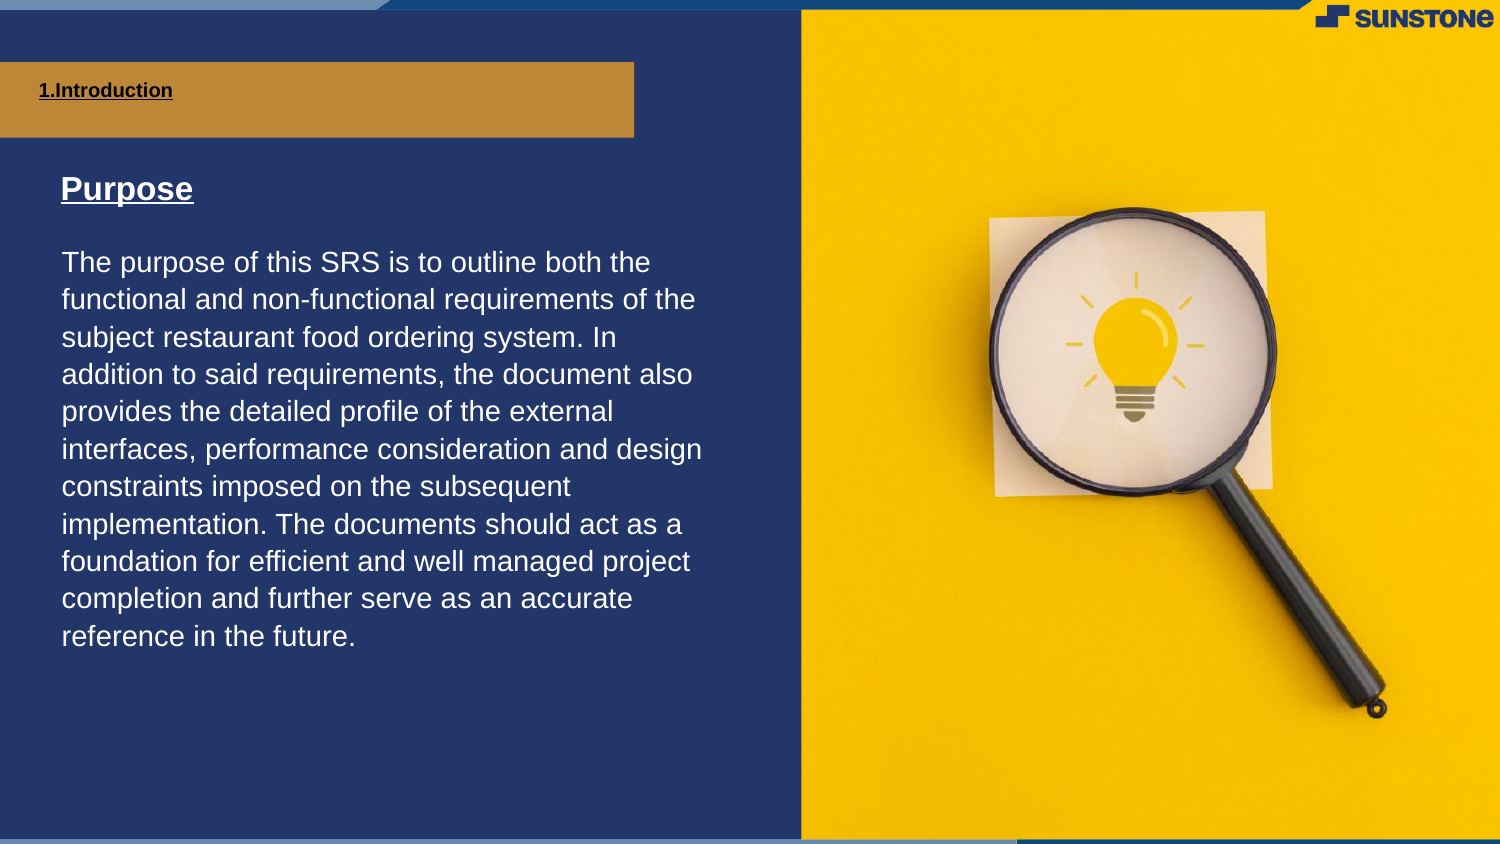

# 1.Introduction
Purpose
The purpose of this SRS is to outline both the functional and non-functional requirements of the subject restaurant food ordering system. In addition to said requirements, the document also provides the detailed profile of the external interfaces, performance consideration and design constraints imposed on the subsequent implementation. The documents should act as a foundation for efficient and well managed project completion and further serve as an accurate reference in the future.